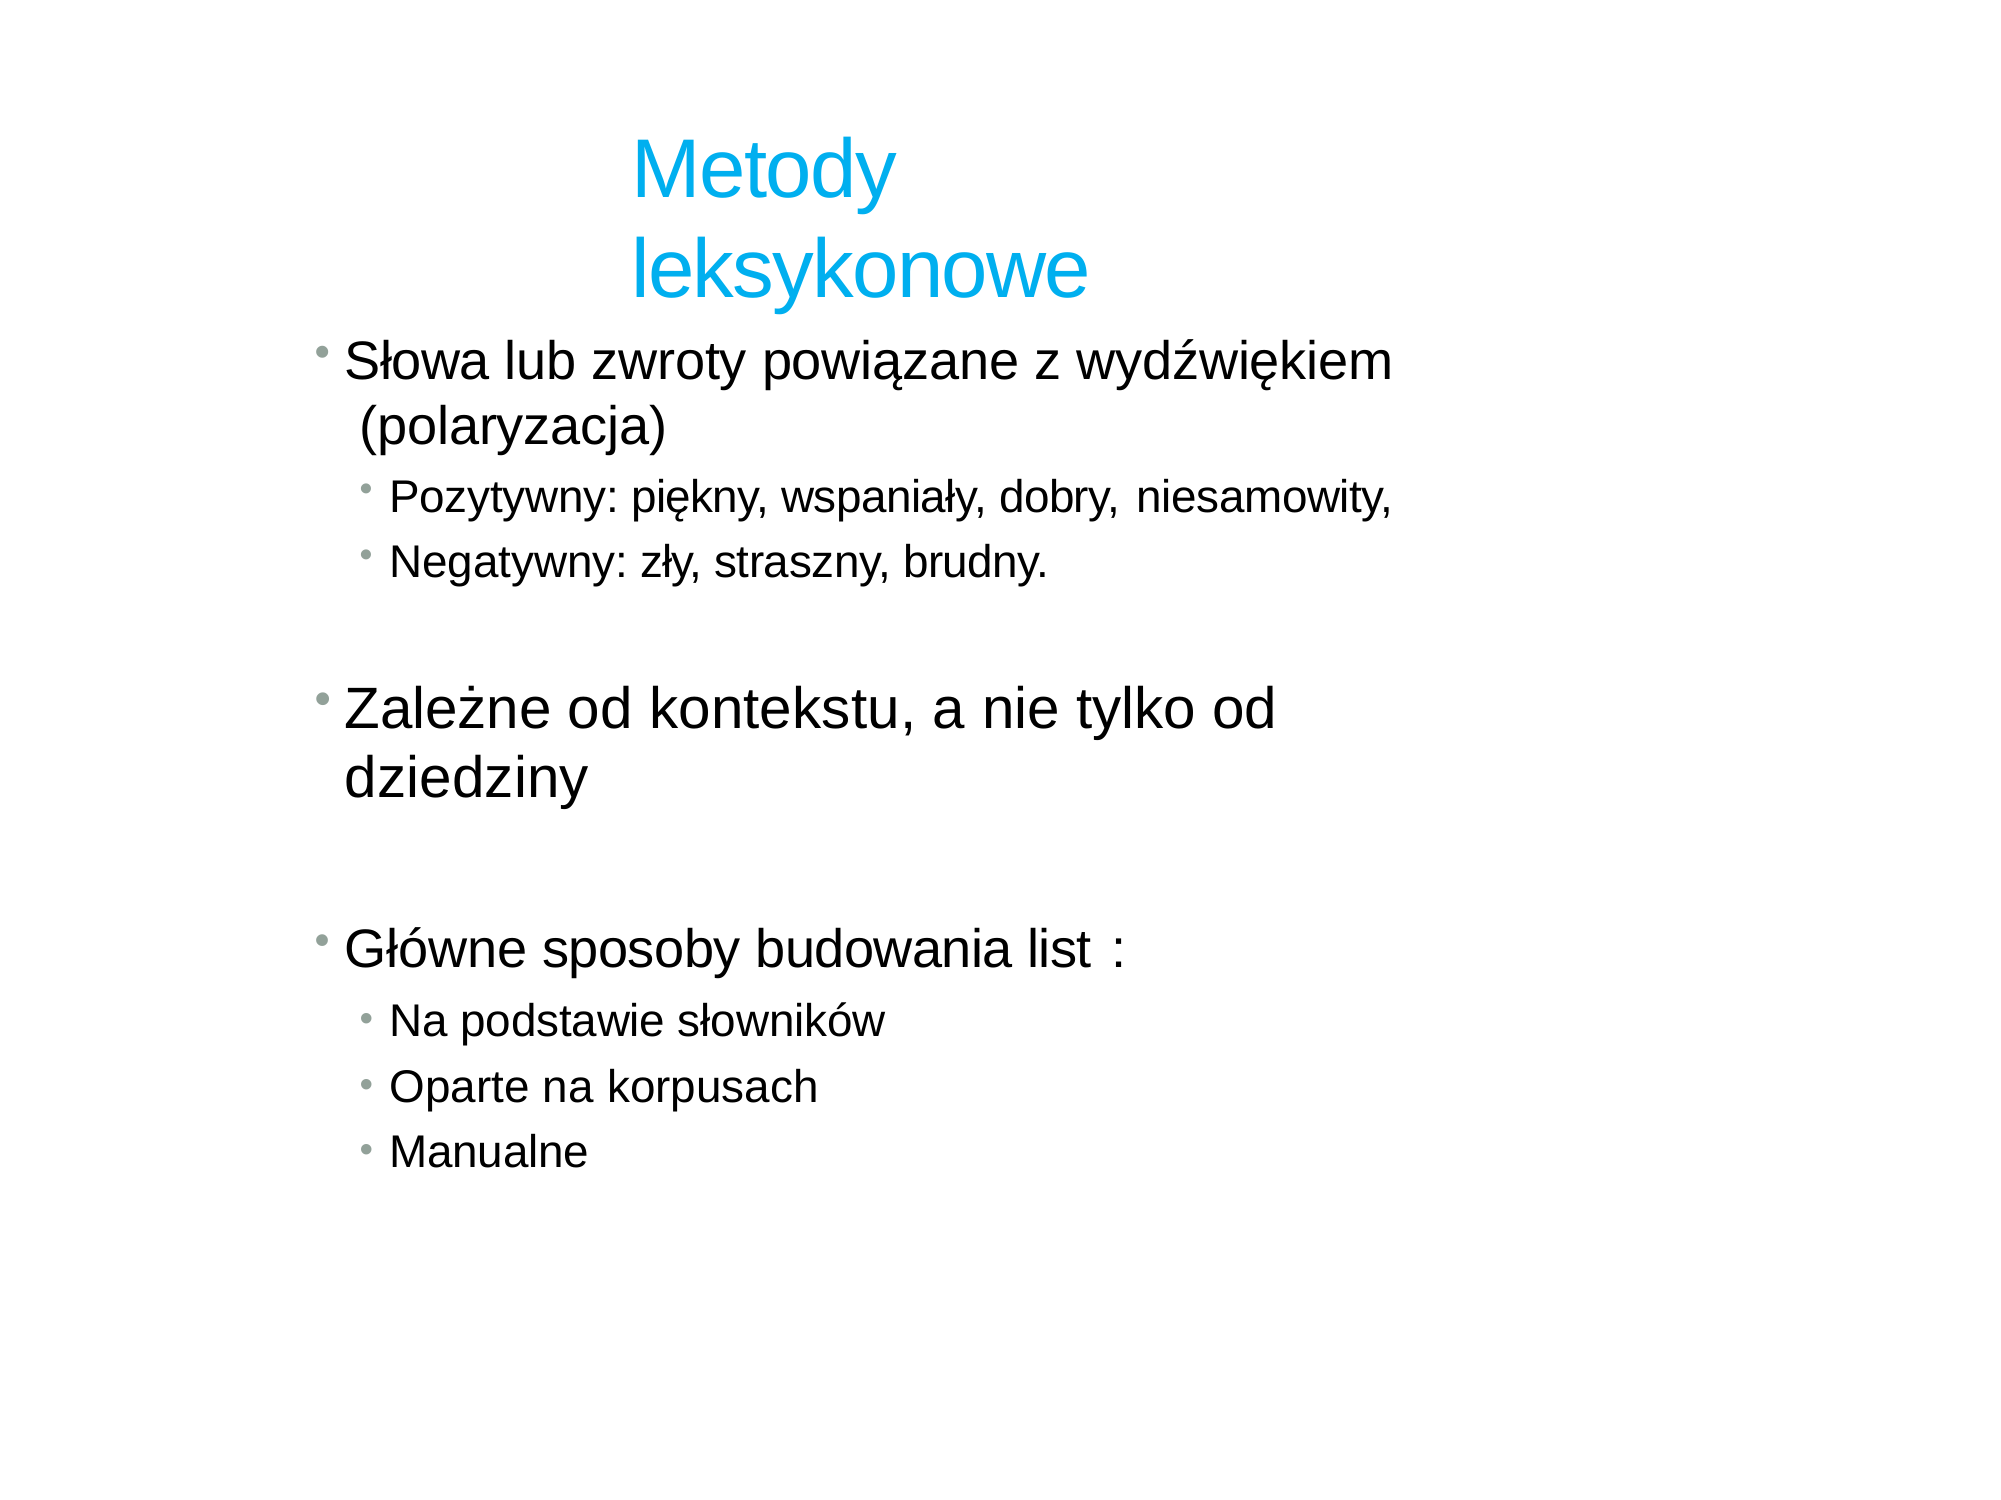

# Metody leksykonowe
Słowa lub zwroty powiązane z wydźwiękiem  (polaryzacja)
Pozytywny: piękny, wspaniały, dobry, niesamowity,
Negatywny: zły, straszny, brudny.

Zależne od kontekstu, a nie tylko od dziedziny

Główne sposoby budowania list :
Na podstawie słowników
Oparte na korpusach
Manualne